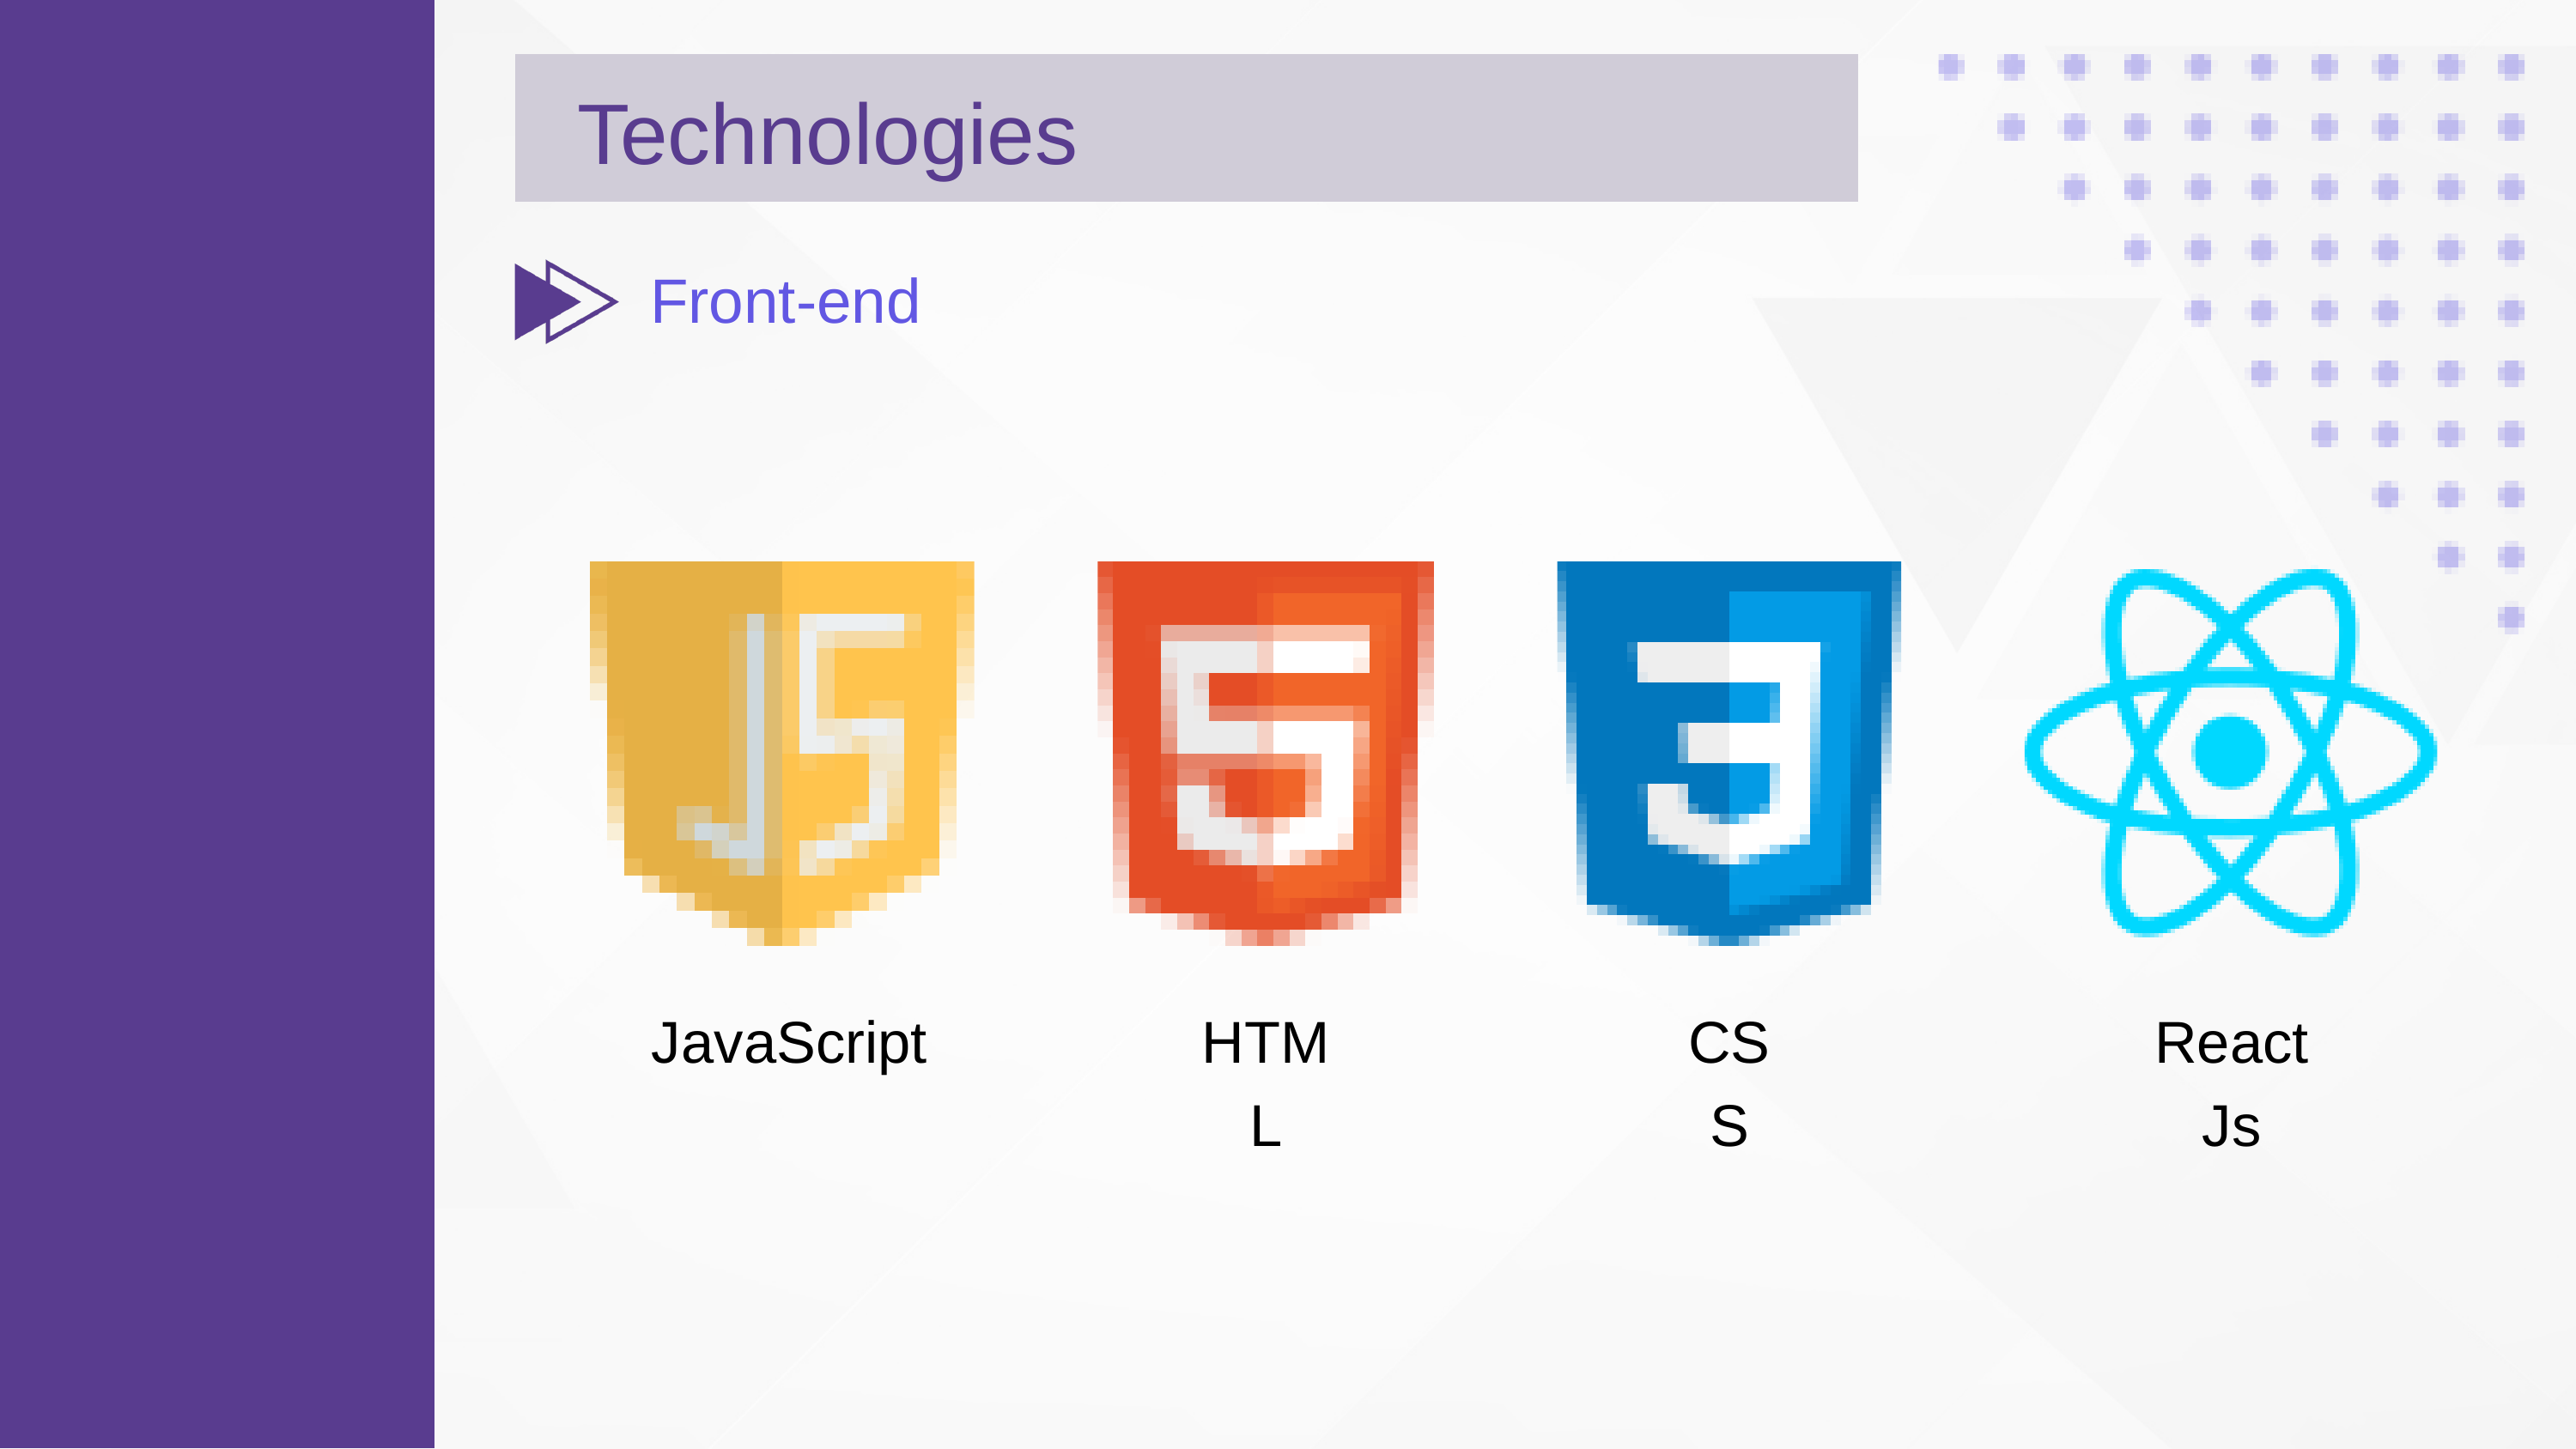

Technologies

Front-end

JavaScript
HTML
CSS
React Js